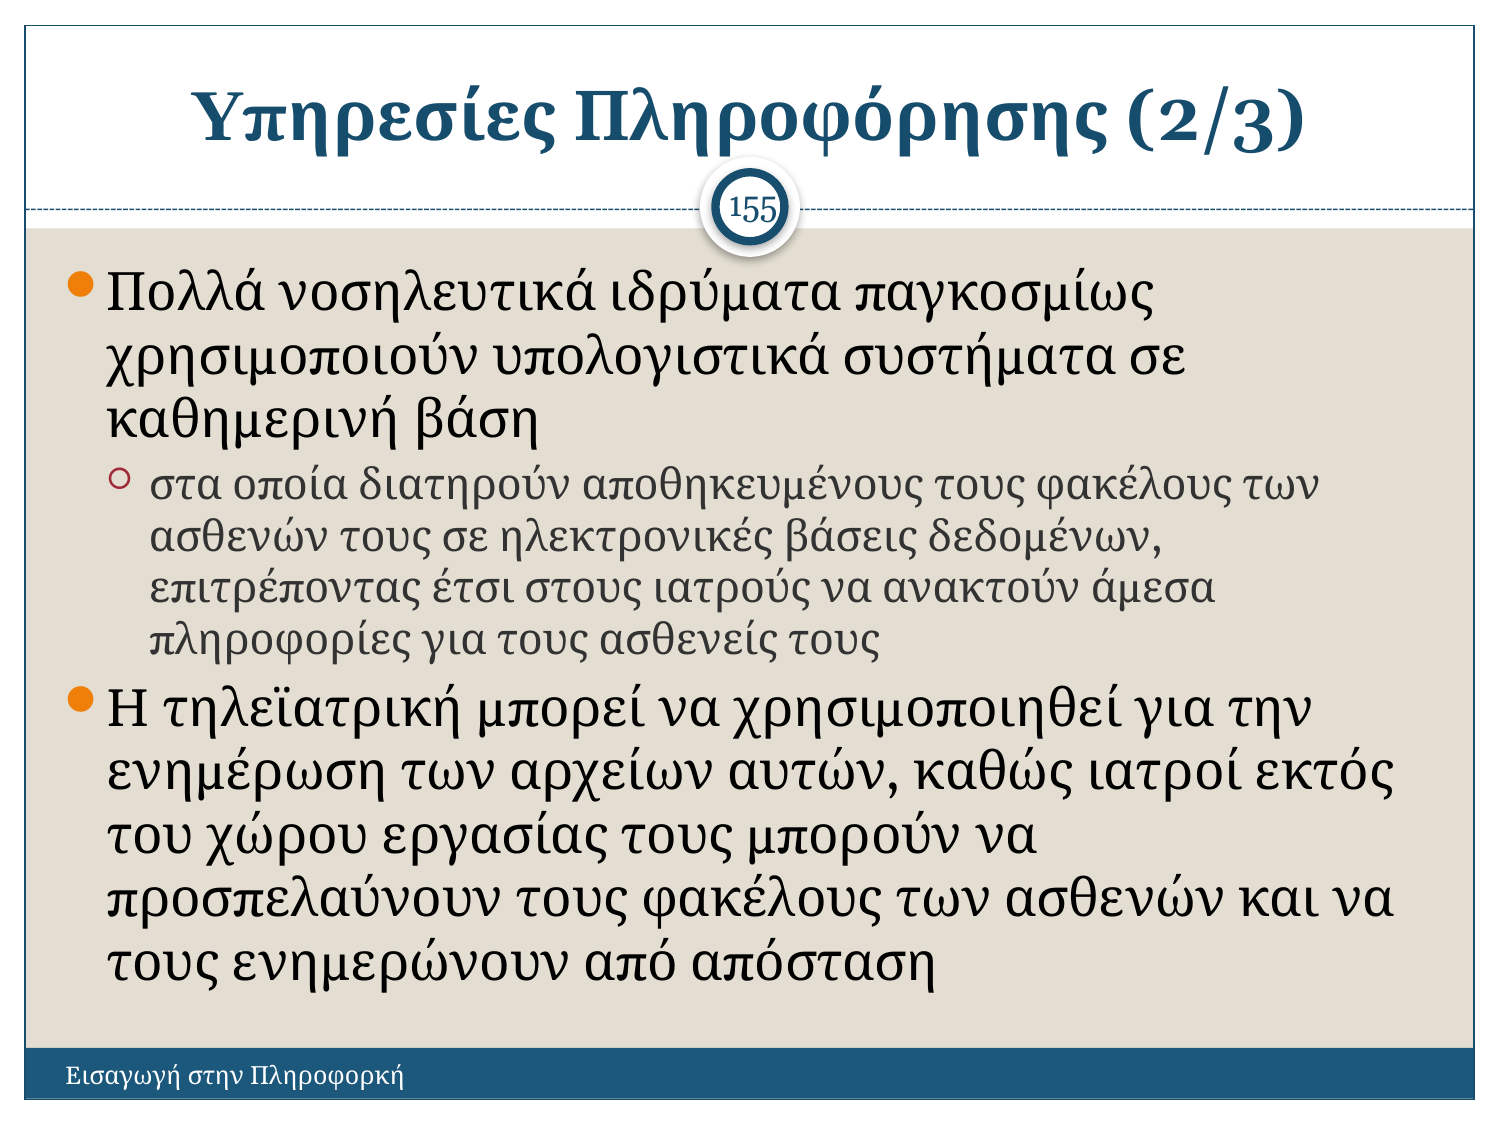

# Υπηρεσίες Πληροφόρησης (2/3)
155
Πολλά νοσηλευτικά ιδρύματα παγκοσμίως χρησιμοποιούν υπολογιστικά συστήματα σε καθημερινή βάση
στα οποία διατηρούν αποθηκευμένους τους φακέλους των ασθενών τους σε ηλεκτρονικές βάσεις δεδομένων, επιτρέποντας έτσι στους ιατρούς να ανακτούν άμεσα πληροφορίες για τους ασθενείς τους
Η τηλεϊατρική μπορεί να χρησιμοποιηθεί για την ενημέρωση των αρχείων αυτών, καθώς ιατροί εκτός του χώρου εργασίας τους μπορούν να προσπελαύνουν τους φακέλους των ασθενών και να τους ενημερώνουν από απόσταση
Εισαγωγή στην Πληροφορκή